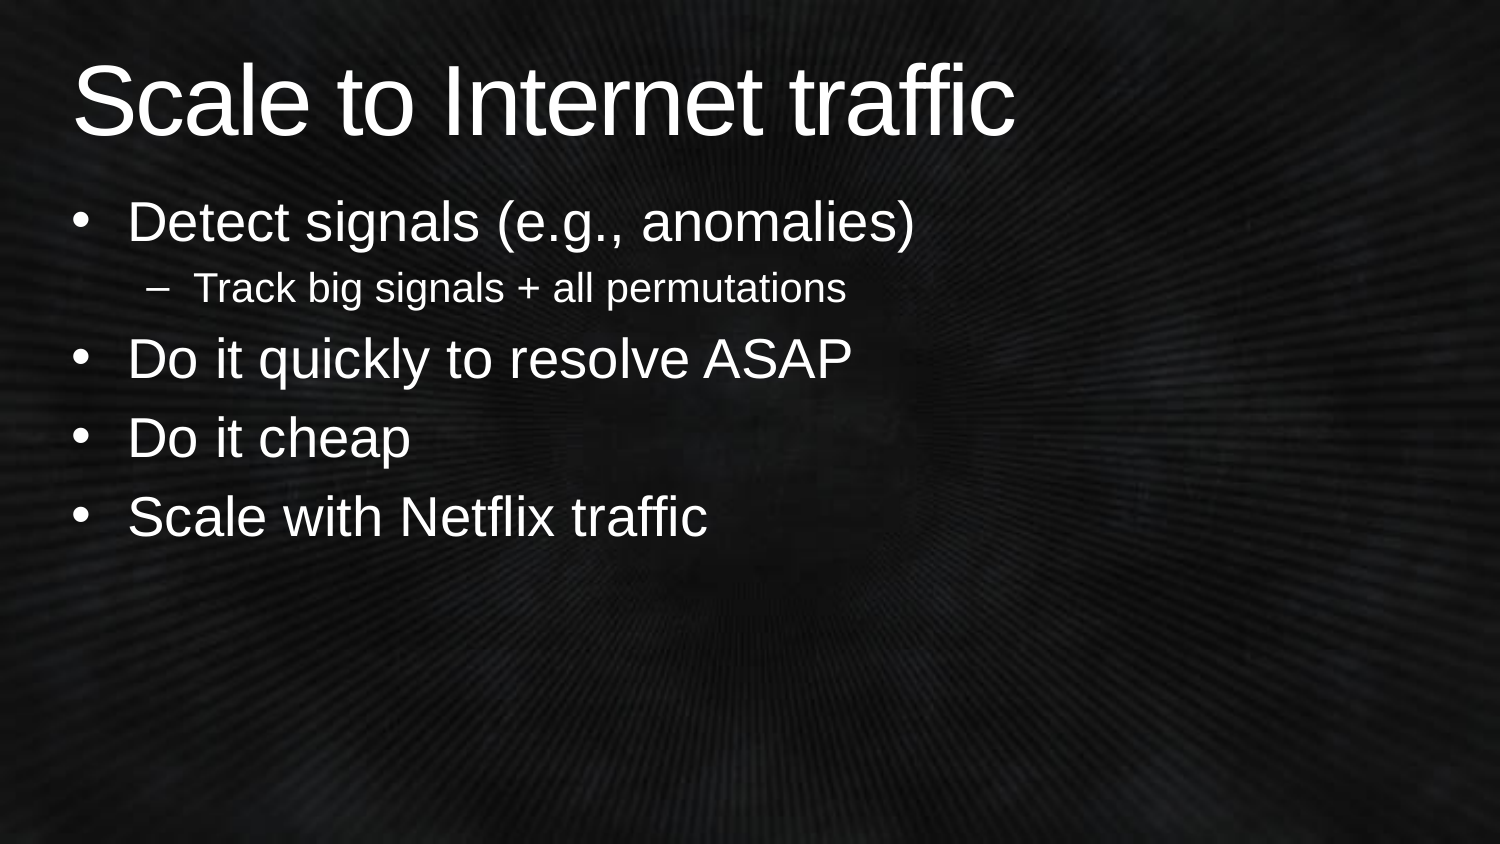

# Scale to Internet traffic
Detect signals (e.g., anomalies)
Track big signals + all permutations
Do it quickly to resolve ASAP
Do it cheap
Scale with Netflix traffic